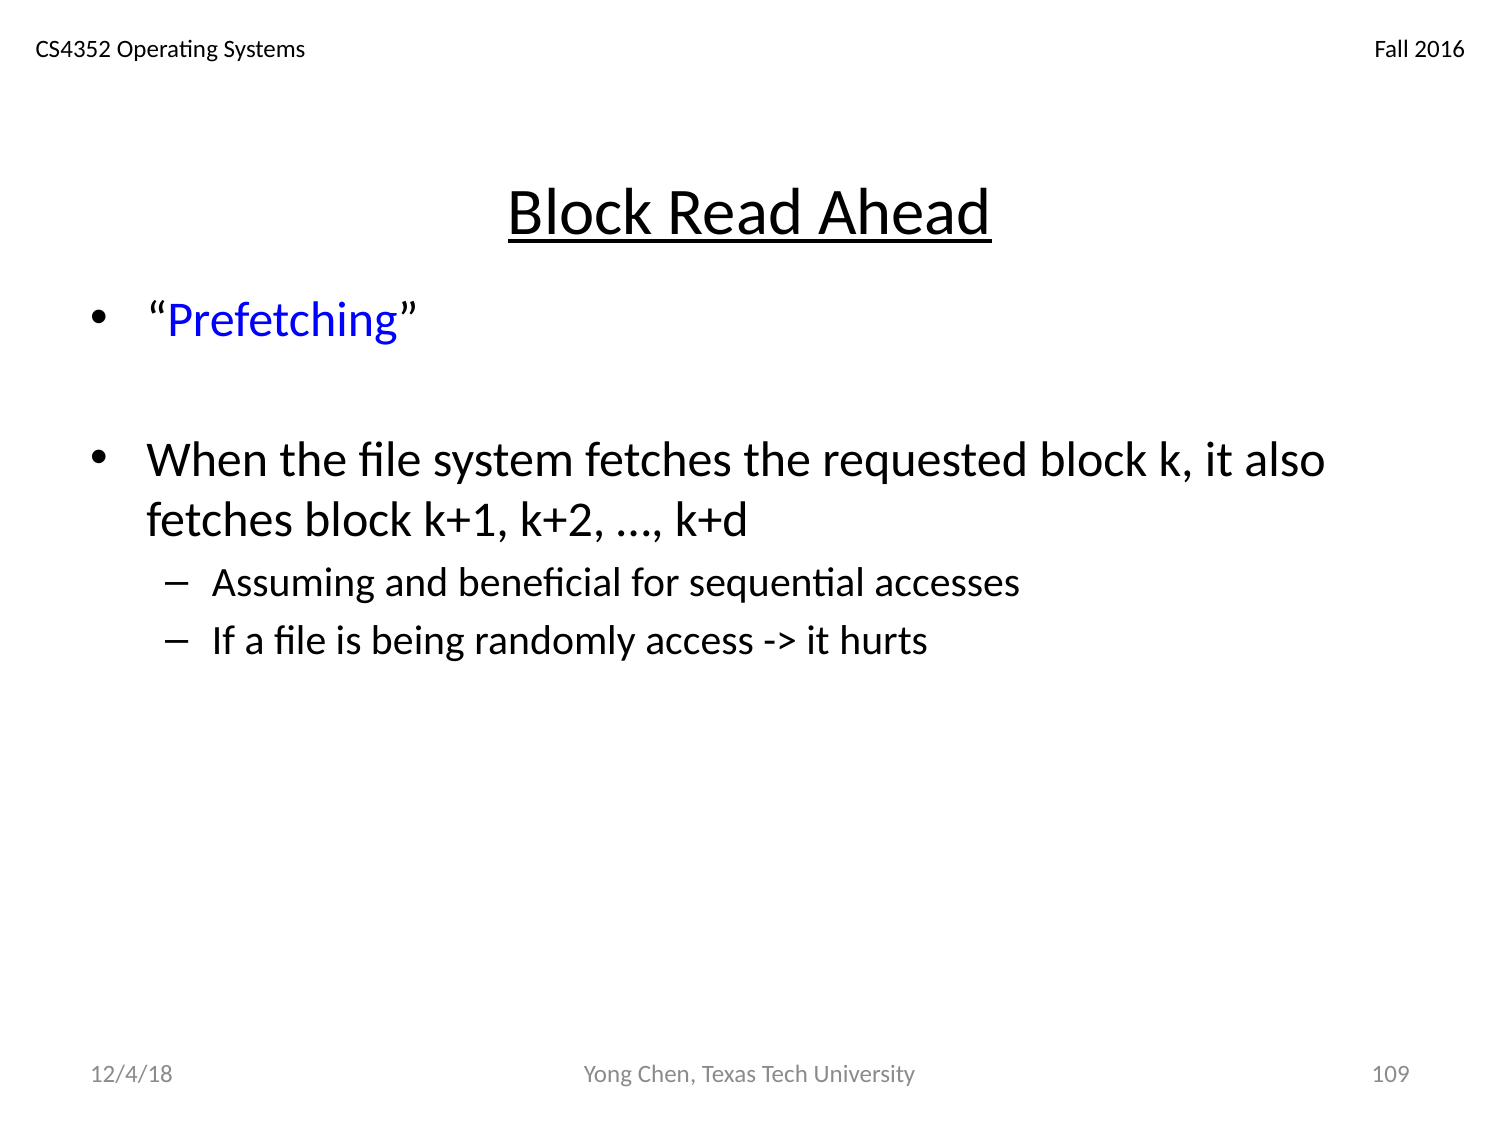

# Block Read Ahead
“Prefetching”

When the file system fetches the requested block k, it also fetches block k+1, k+2, …, k+d
Assuming and beneficial for sequential accesses
If a file is being randomly access -> it hurts

12/4/18
Yong Chen, Texas Tech University
109